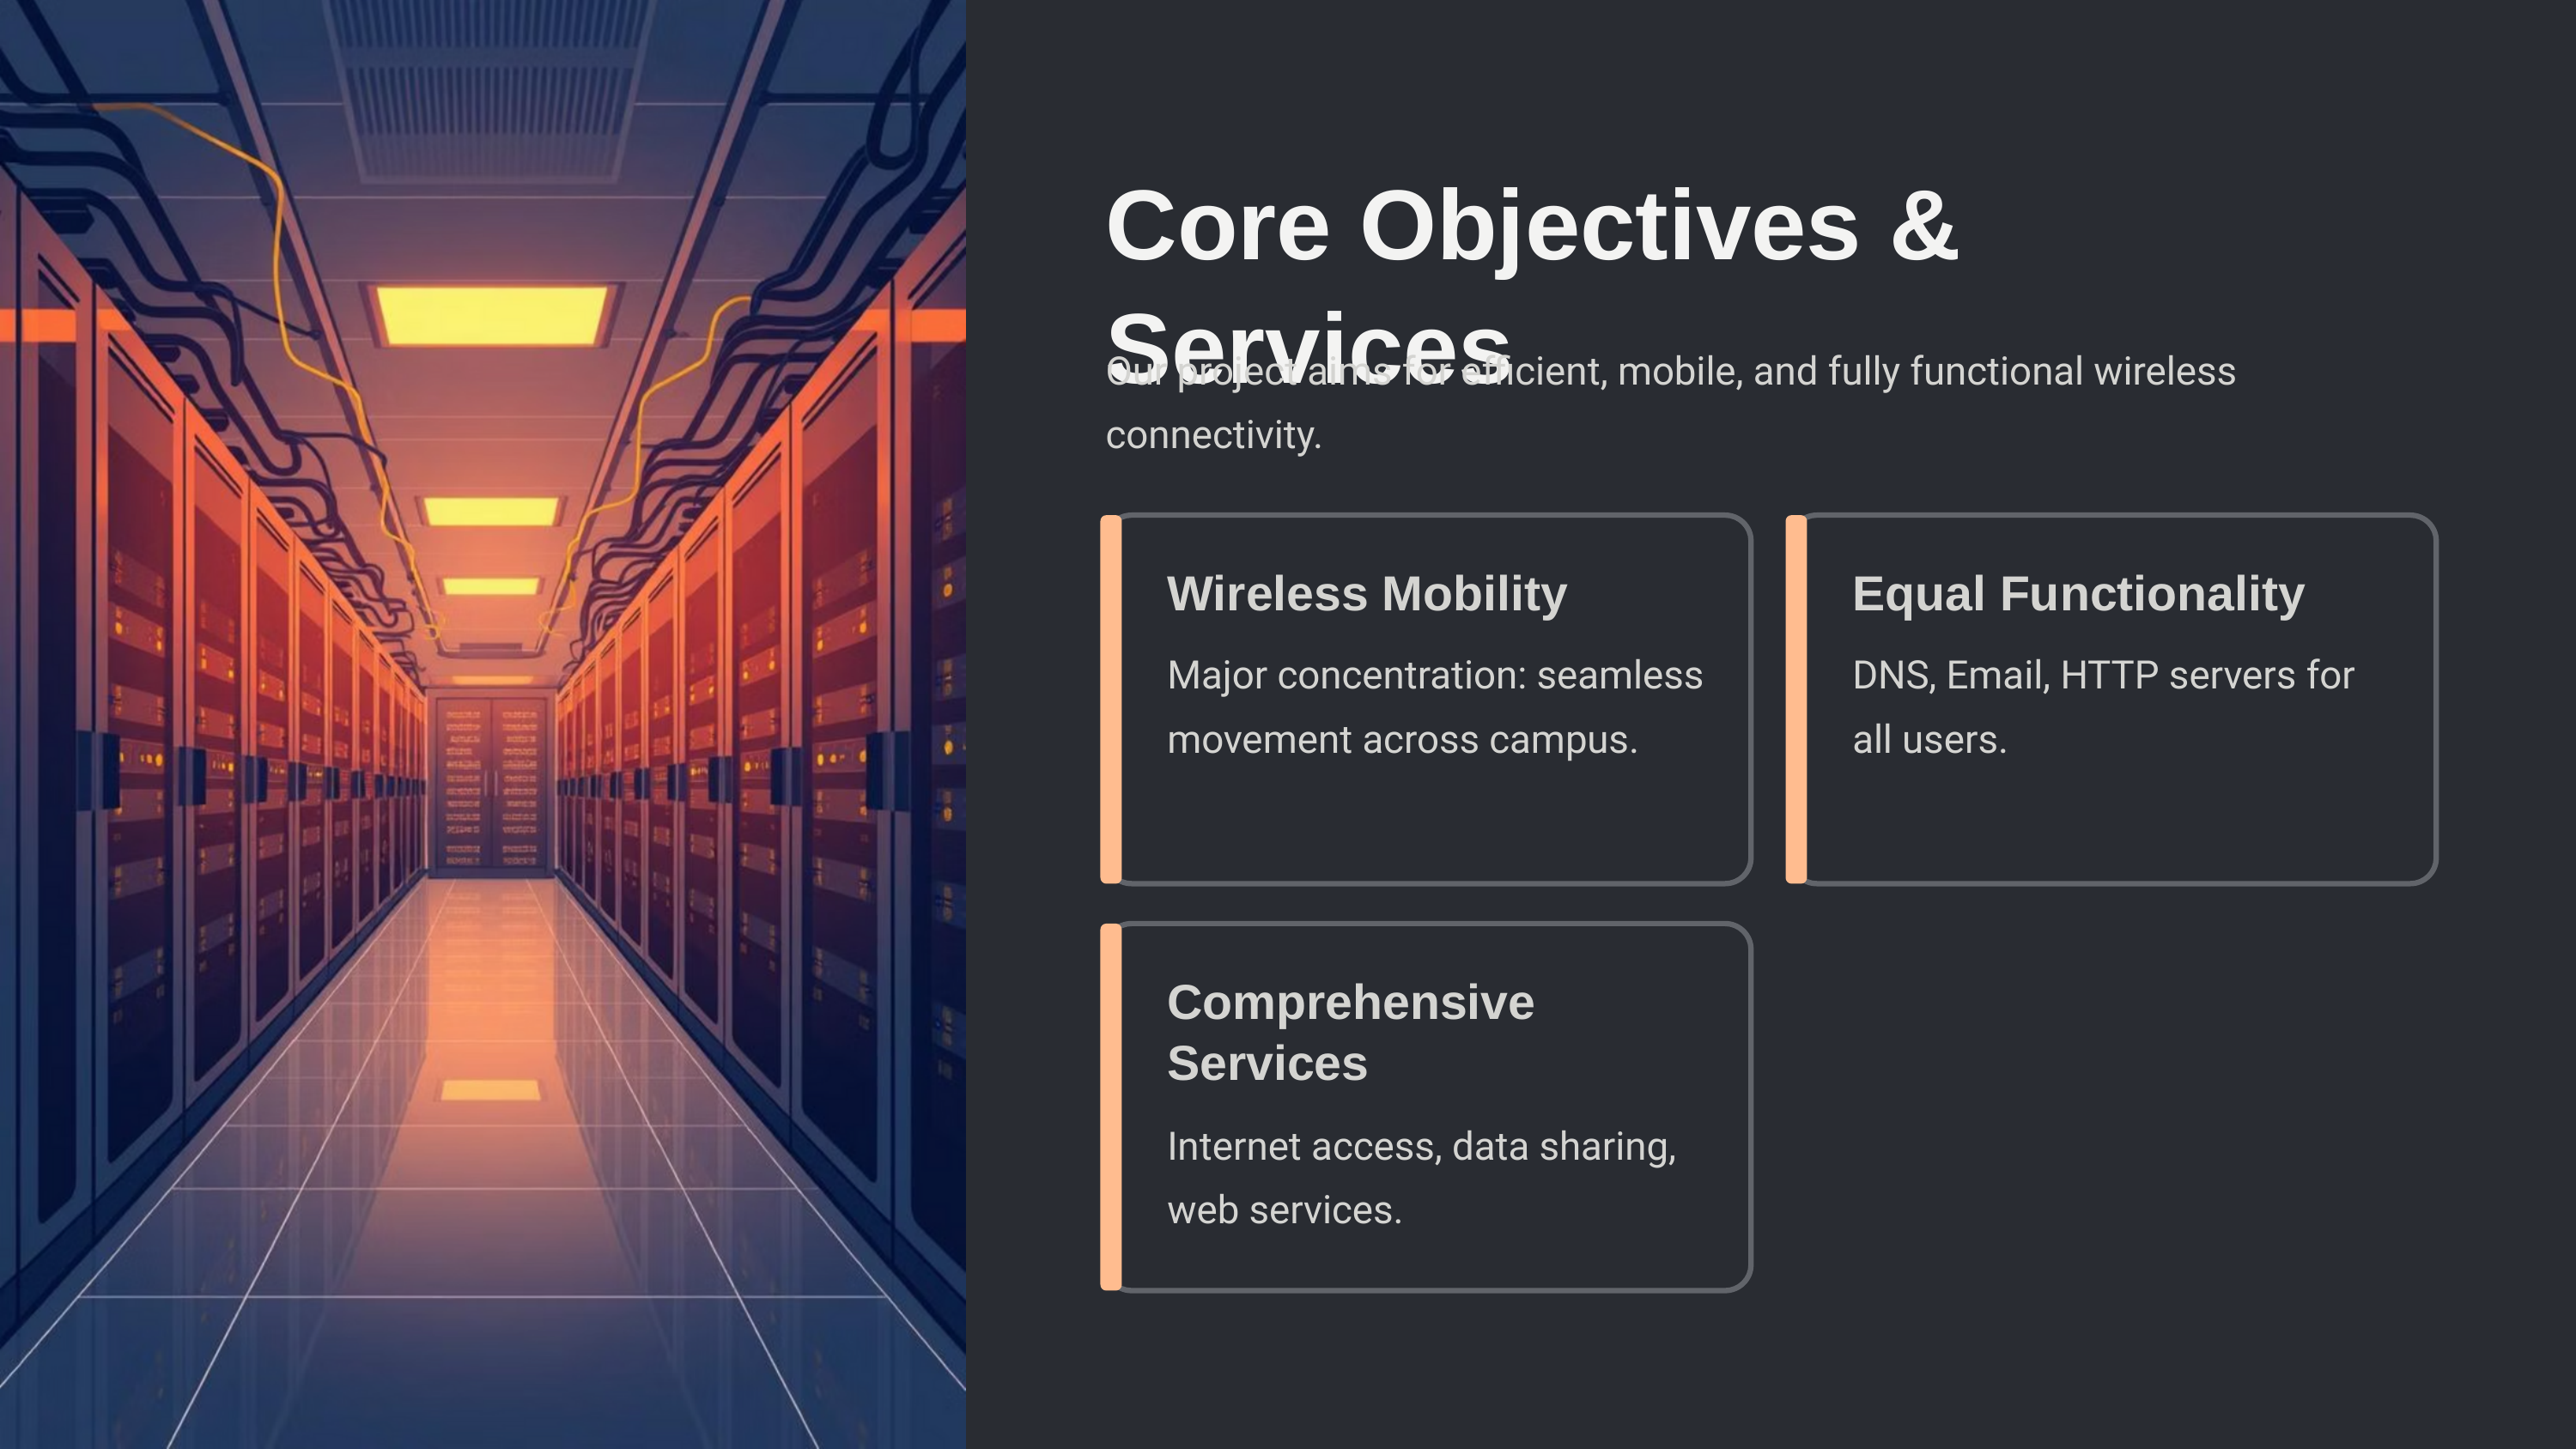

Core Objectives & Services
Our project aims for efficient, mobile, and fully functional wireless connectivity.

Wireless Mobility
Equal Functionality
Major concentration: seamless movement across campus.
DNS, Email, HTTP servers for all users.

Comprehensive Services
Internet access, data sharing, web services.